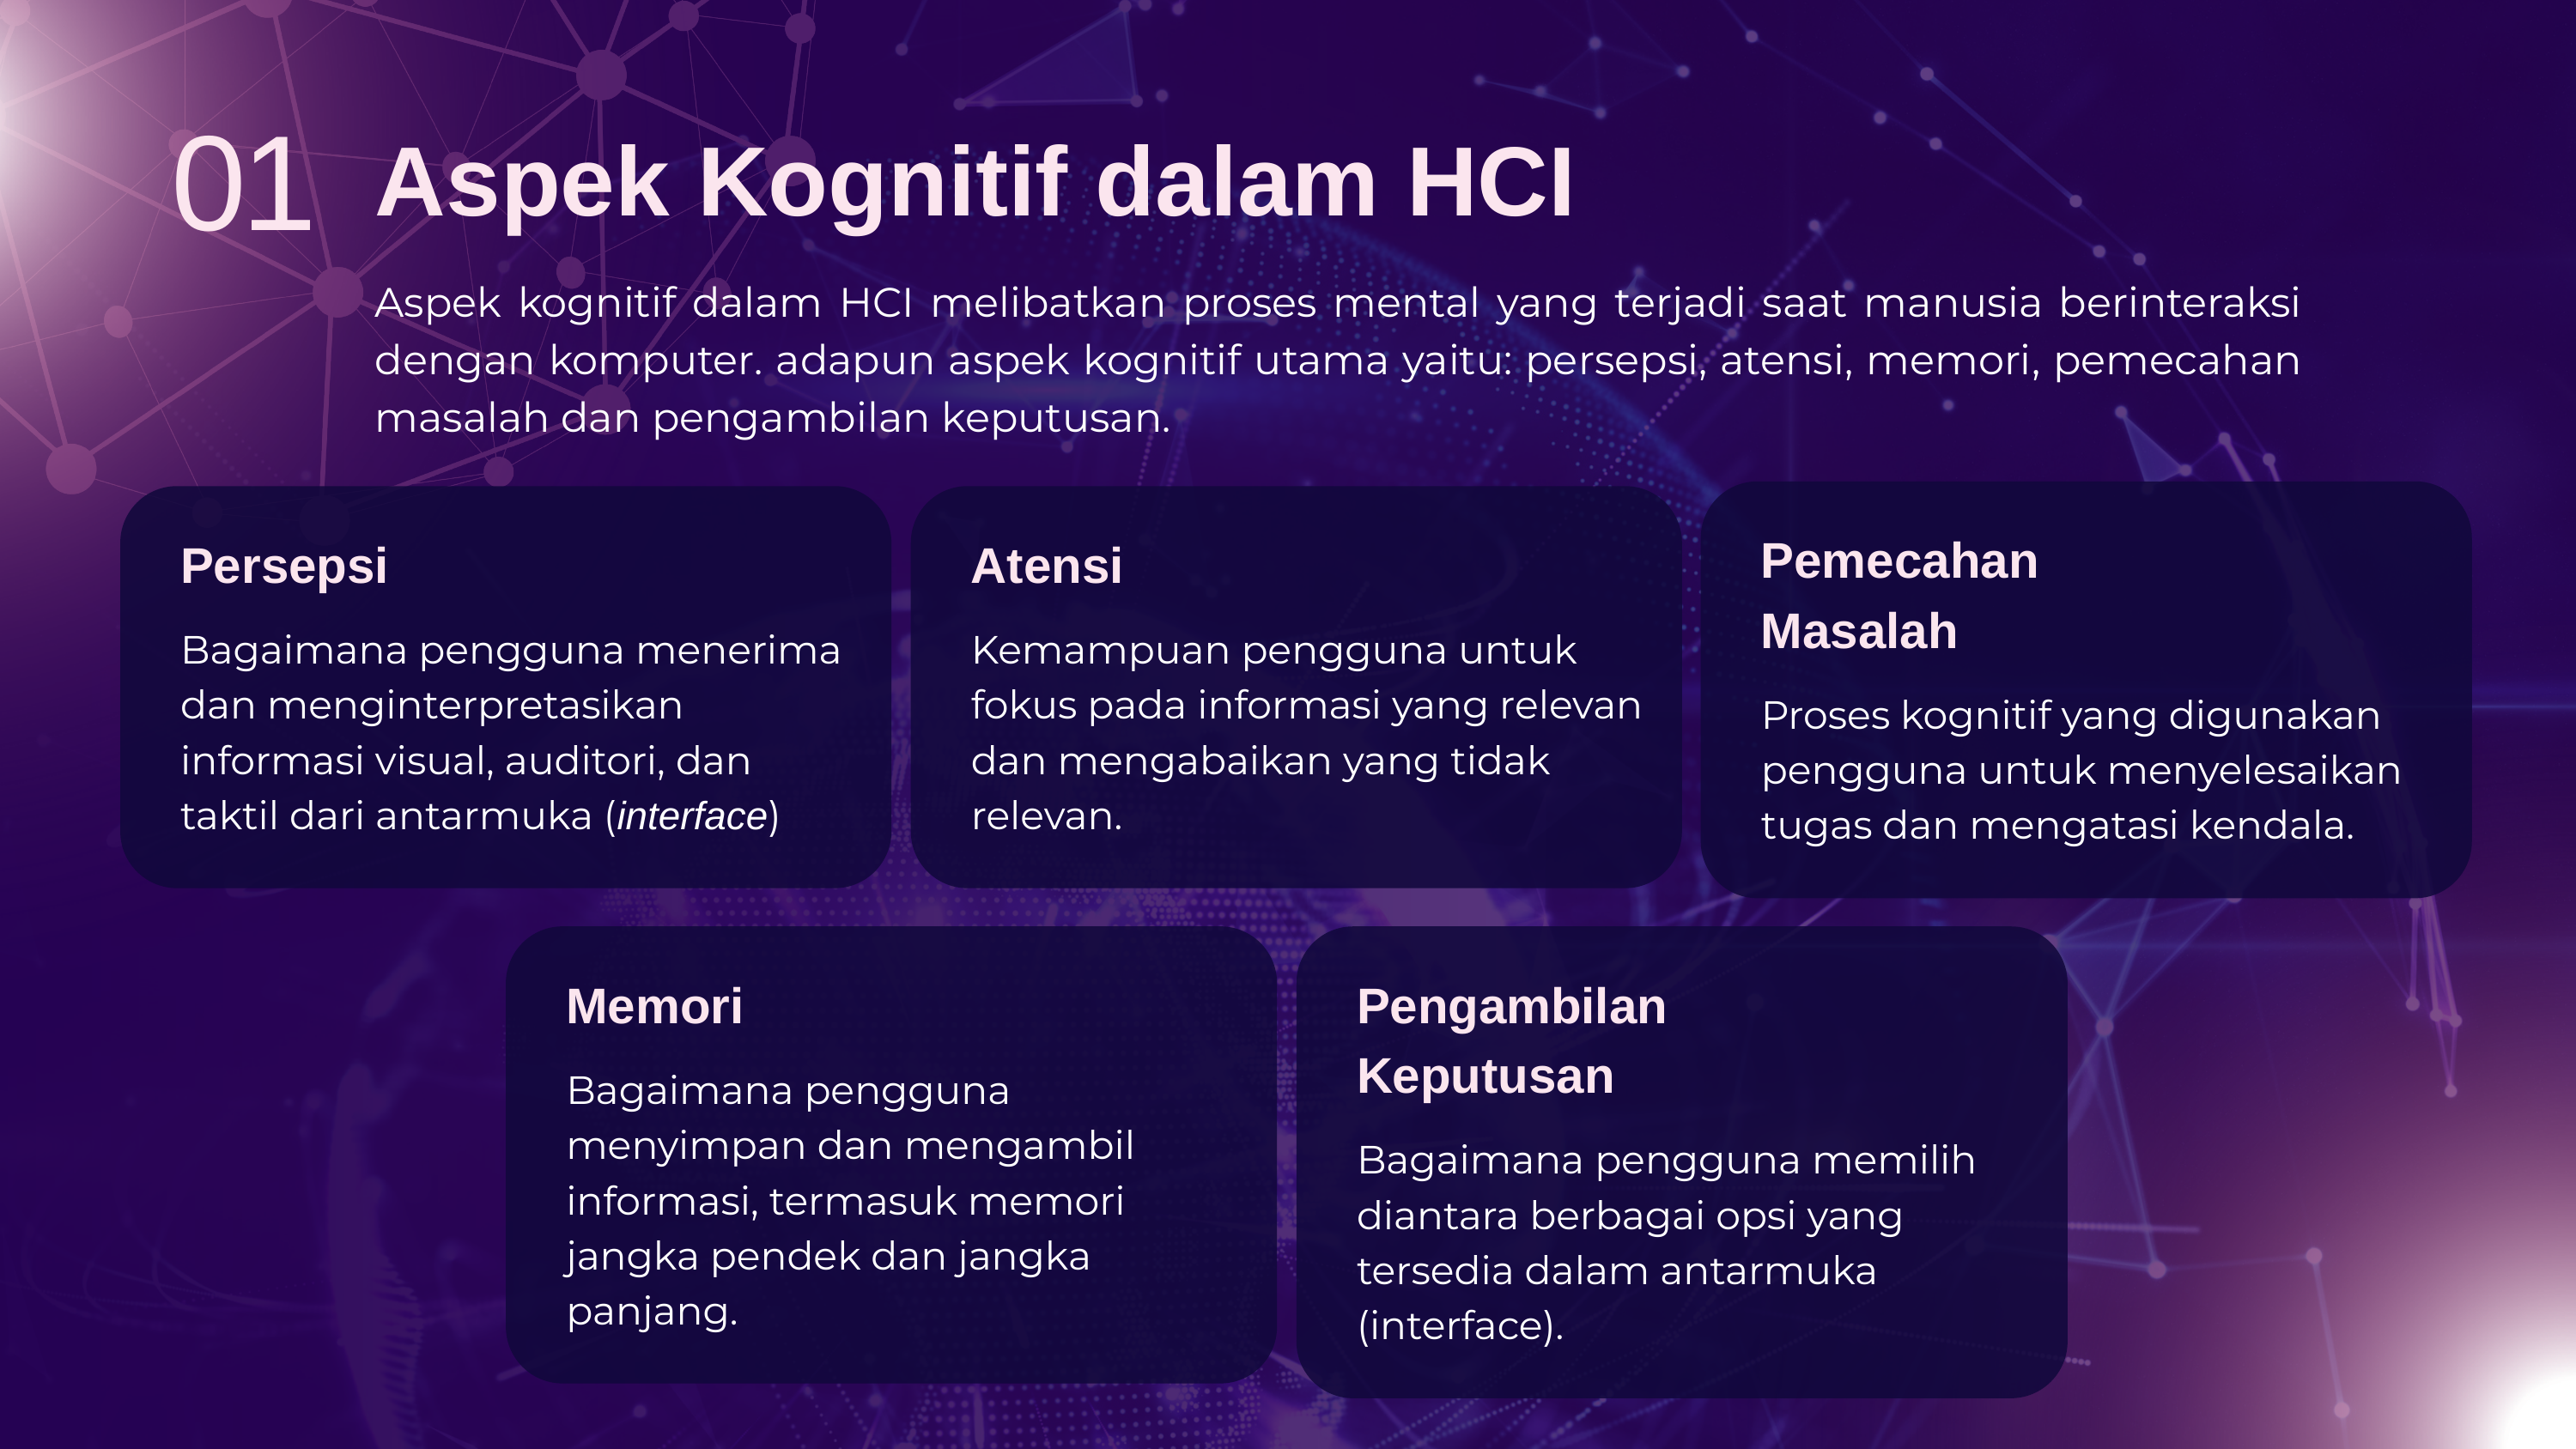

Aspek Kognitif dalam HCI
01
Aspek kognitif dalam HCI melibatkan proses mental yang terjadi saat manusia berinteraksi dengan komputer. adapun aspek kognitif utama yaitu: persepsi, atensi, memori, pemecahan masalah dan pengambilan keputusan.

Pemecahan Masalah
Proses kognitif yang digunakan pengguna untuk menyelesaikan tugas dan mengatasi kendala.

Persepsi
Bagaimana pengguna menerima dan menginterpretasikan informasi visual, auditori, dan taktil dari antarmuka (interface)

Atensi
Kemampuan pengguna untuk fokus pada informasi yang relevan dan mengabaikan yang tidak relevan.

Memori
Bagaimana pengguna menyimpan dan mengambil informasi, termasuk memori jangka pendek dan jangka panjang.

Pengambilan Keputusan
Bagaimana pengguna memilih diantara berbagai opsi yang tersedia dalam antarmuka (interface).